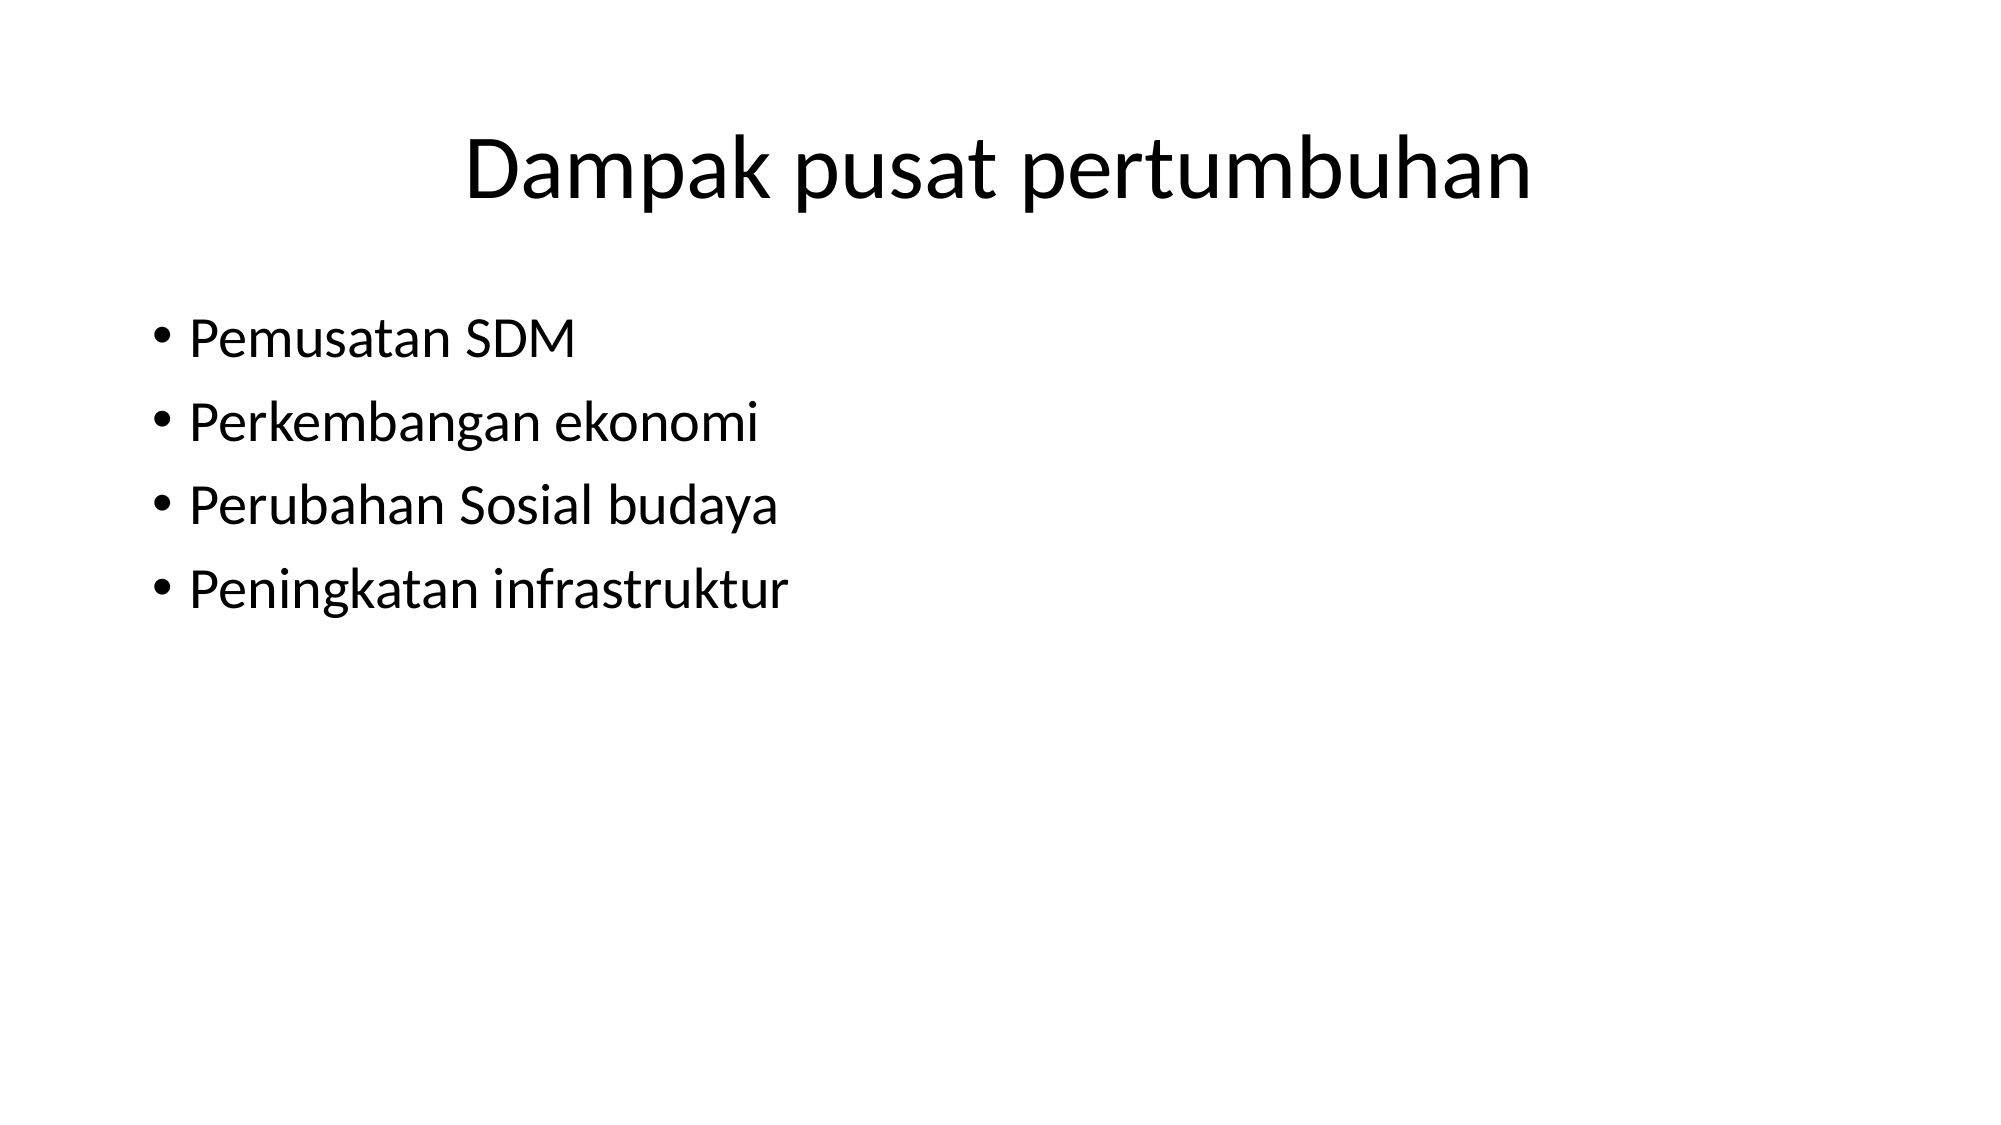

# Dampak pusat pertumbuhan
Pemusatan SDM
Perkembangan ekonomi
Perubahan Sosial budaya
Peningkatan infrastruktur